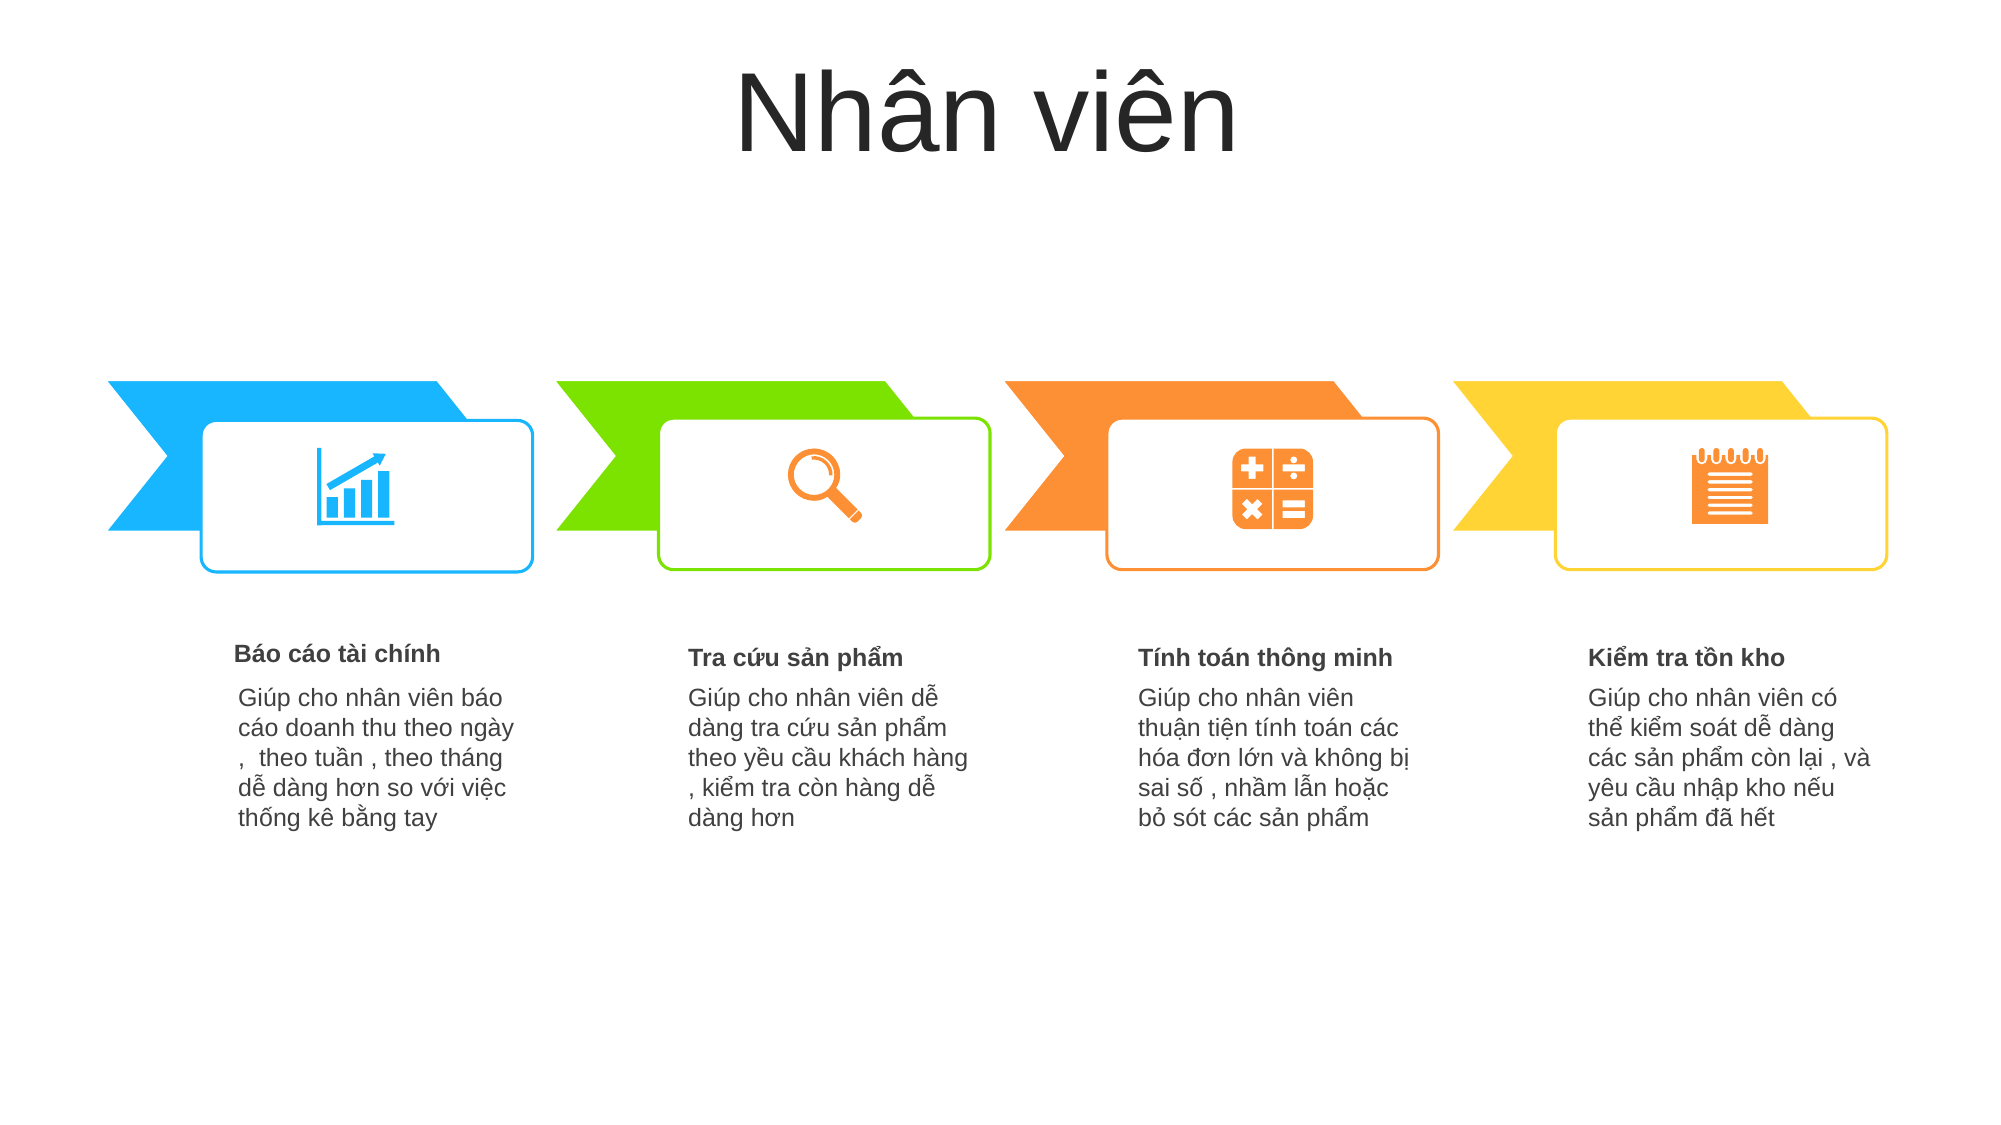

Nhân viên

Báo cáo tài chính
Giúp cho nhân viên báo cáo doanh thu theo ngày ,  theo tuần , theo tháng dễ dàng hơn so với việc thống kê bằng tay
Tra cứu sản phẩm
Giúp cho nhân viên dễ dàng tra cứu sản phẩm theo yều cầu khách hàng , kiểm tra còn hàng dễ dàng hơn
Tính toán thông minh
Giúp cho nhân viên thuận tiện tính toán các hóa đơn lớn và không bị sai số , nhầm lẫn hoặc bỏ sót các sản phẩm
Kiểm tra tồn kho
Giúp cho nhân viên có thể kiểm soát dễ dàng các sản phẩm còn lại , và yêu cầu nhập kho nếu sản phẩm đã hết